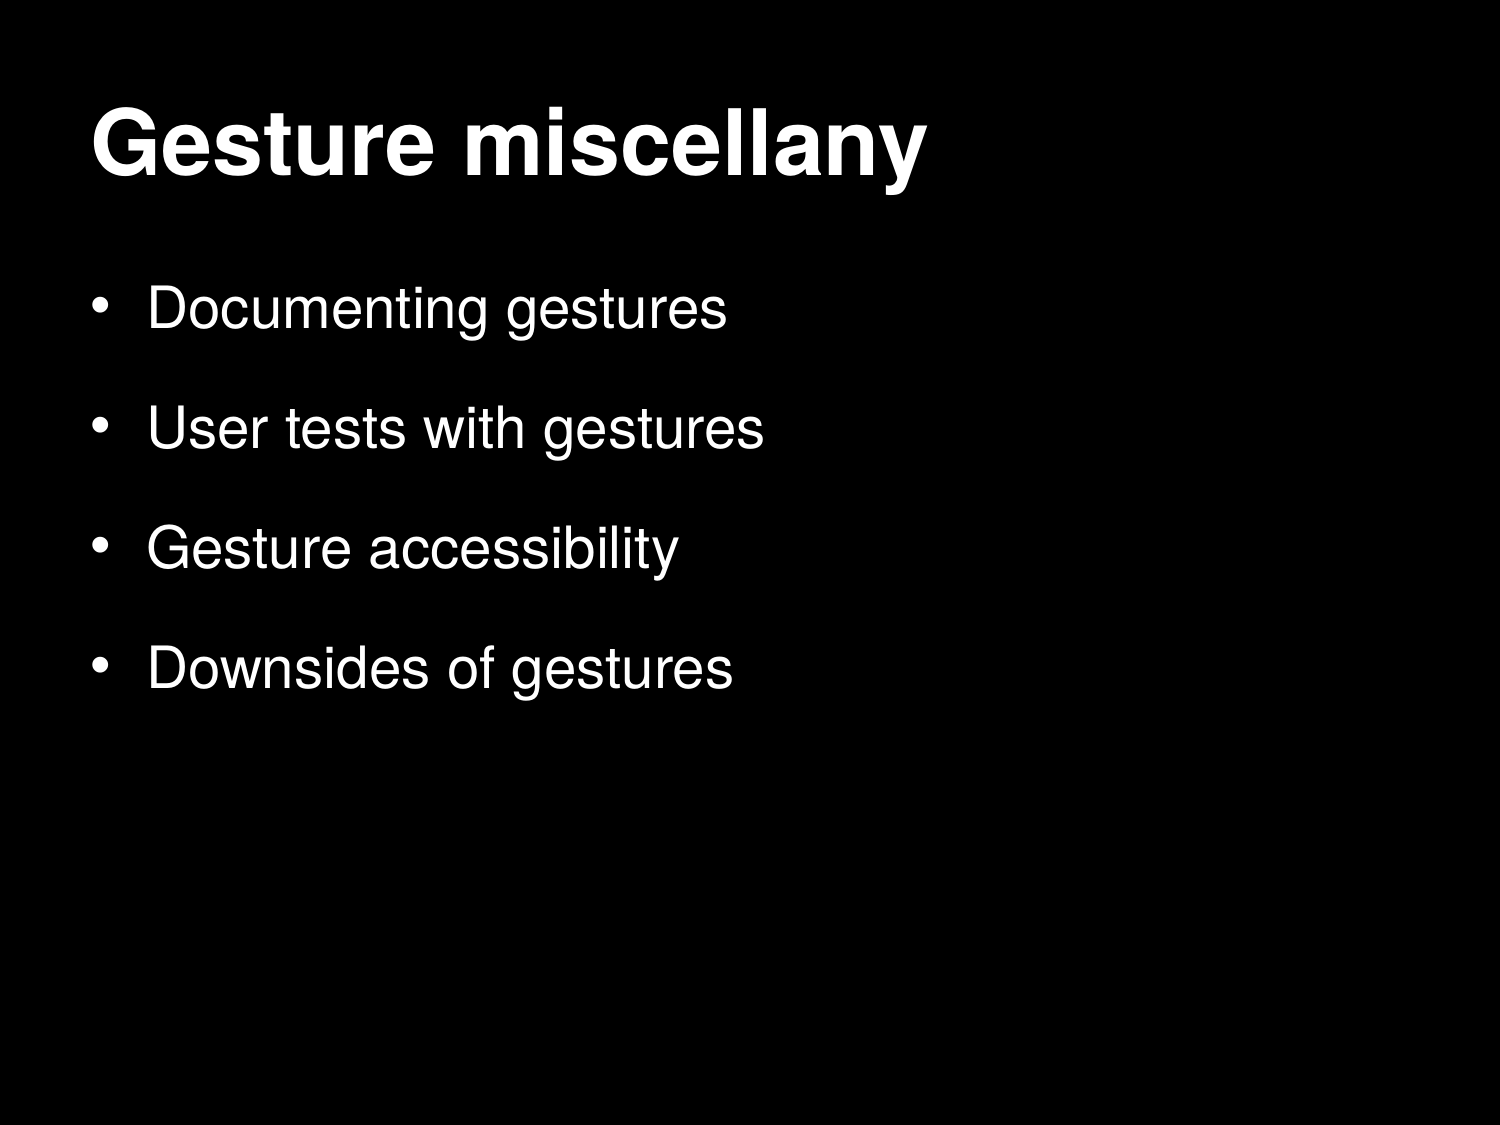

# Gesture miscellany
Documenting gestures
User tests with gestures
Gesture accessibility
Downsides of gestures